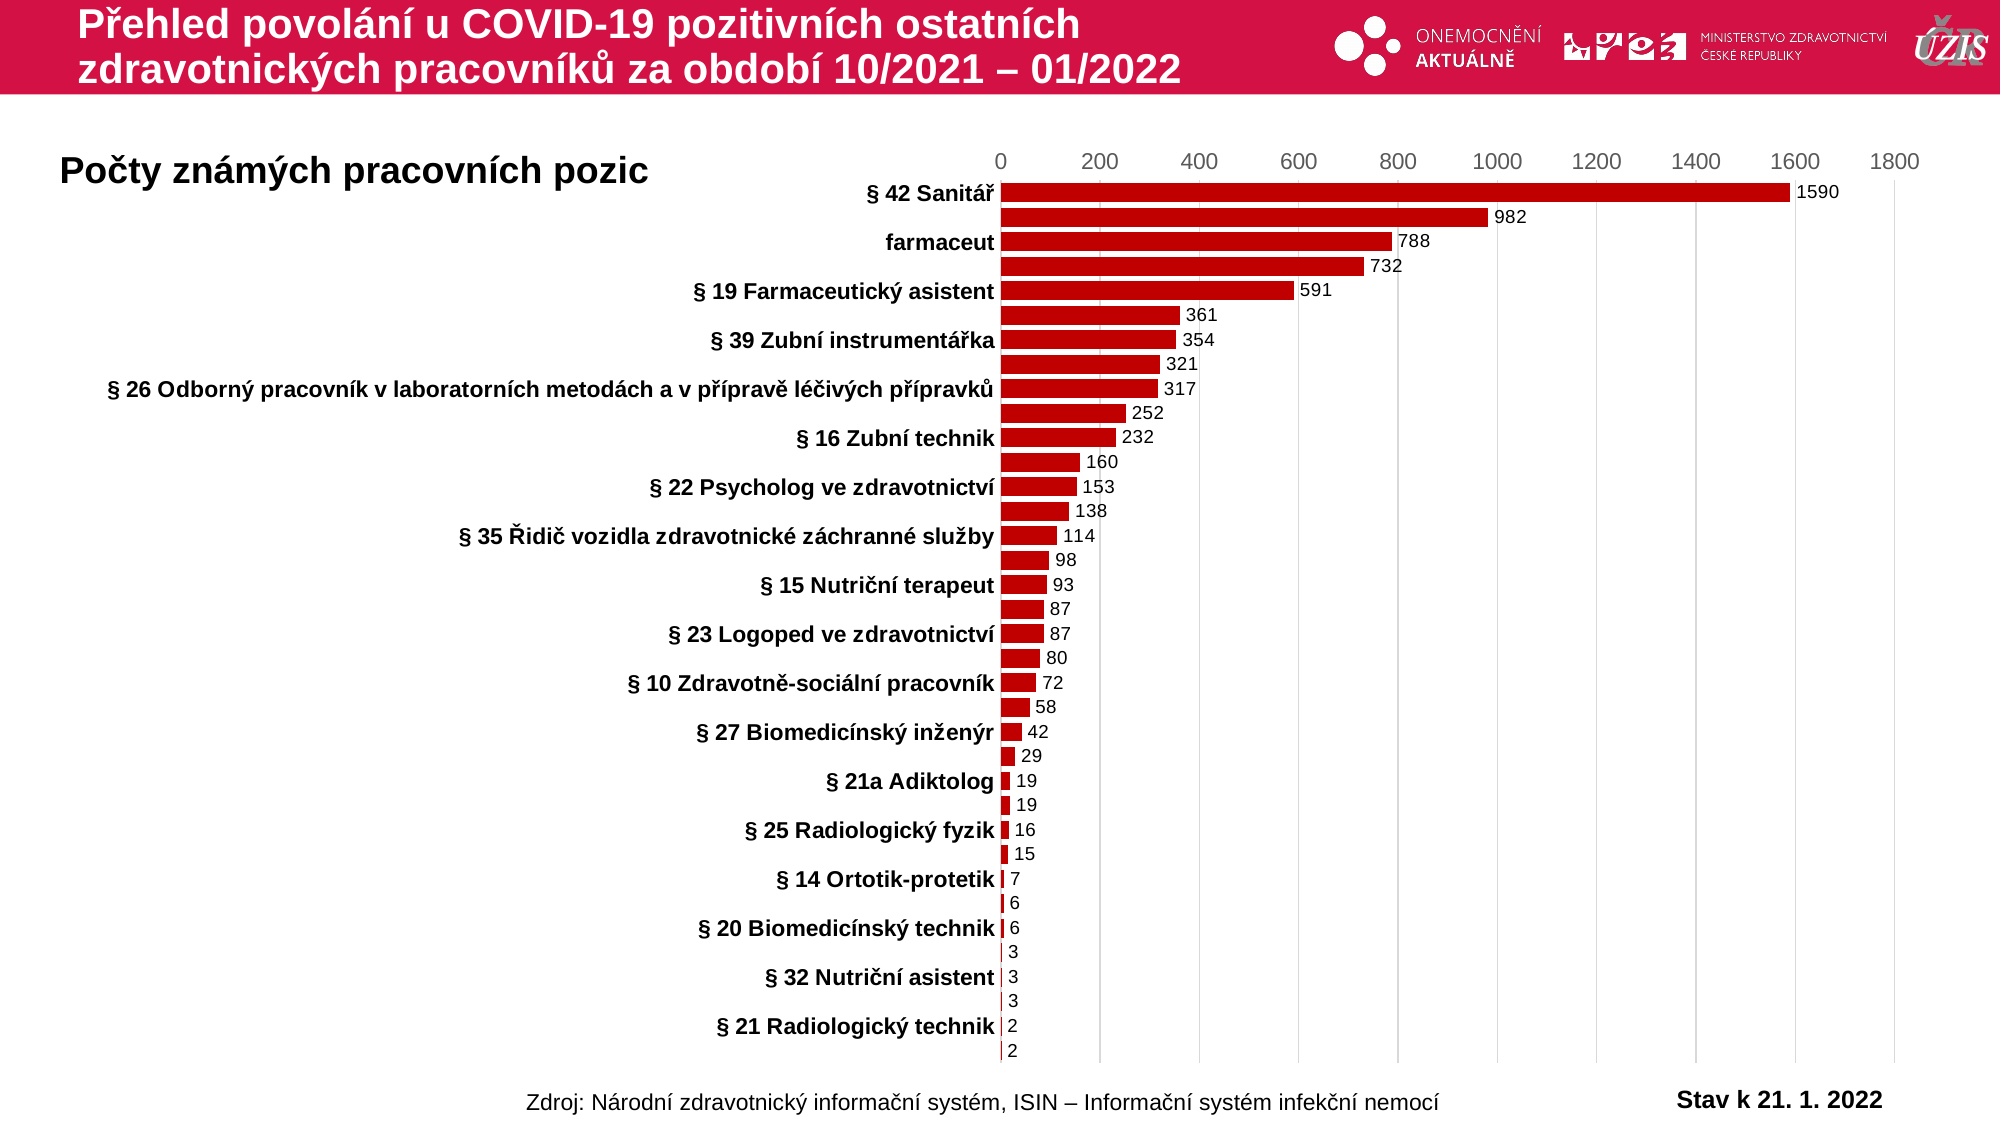

# Přehled povolání u COVID-19 pozitivních ostatních zdravotnických pracovníků za období 10/2021 – 01/2022

### Chart

| Category | ostatní ZP |
|---|---|
| § 42 Sanitář | 1590.0 |
| § 24 Fyzioterapeut | 982.0 |
| farmaceut | 788.0 |
| § 9 Zdravotní laborant | 732.0 |
| § 19 Farmaceutický asistent | 591.0 |
| § 36 Ošetřovatel | 361.0 |
| § 39 Zubní instrumentářka | 354.0 |
| § 18 Zdravotnický záchranář | 321.0 |
| § 26 Odborný pracovník v laboratorních metodách a v přípravě léčivých přípravků | 317.0 |
| § 8 Radiologický asistent | 252.0 |
| § 16 Zubní technik | 232.0 |
| § 40 Řidič zdravotnické dopravní služby | 160.0 |
| § 22 Psycholog ve zdravotnictví | 153.0 |
| § 17 Dentální hygienistka | 138.0 |
| § 35 Řidič vozidla zdravotnické záchranné služby | 114.0 |
| § 37 Masér ve zdravotnictví, nevidomý a slabozraký masér ve zdravotnictví | 98.0 |
| § 15 Nutriční terapeut | 93.0 |
| § 7 Ergoterapeut | 87.0 |
| § 23 Logoped ve zdravotnictví | 87.0 |
| § 11 Optometrista | 80.0 |
| § 10 Zdravotně-sociální pracovník | 72.0 |
| § 30 Laboratorní asistent | 58.0 |
| § 27 Biomedicínský inženýr | 42.0 |
| § 33 Asistent zubního technika | 29.0 |
| § 21a Adiktolog | 19.0 |
| § 28 Odborný pracovník v ochraně a podpoře veřejného zdraví | 19.0 |
| § 25 Radiologický fyzik | 16.0 |
| § 13 Asistent ochrany a podpory veřejného zdraví | 15.0 |
| § 14 Ortotik-protetik | 7.0 |
| § 12 Ortoptista | 6.0 |
| § 20 Biomedicínský technik | 6.0 |
| § 31 Ortoticko-protetický technik | 3.0 |
| § 32 Nutriční asistent | 3.0 |
| § 41 Autoptický laborant | 3.0 |
| § 21 Radiologický technik | 2.0 |
| § 23a Zrakový terapeut | 2.0 |
Počty známých pracovních pozic
Stav k 21. 1. 2022
Zdroj: Národní zdravotnický informační systém, ISIN – Informační systém infekční nemocí